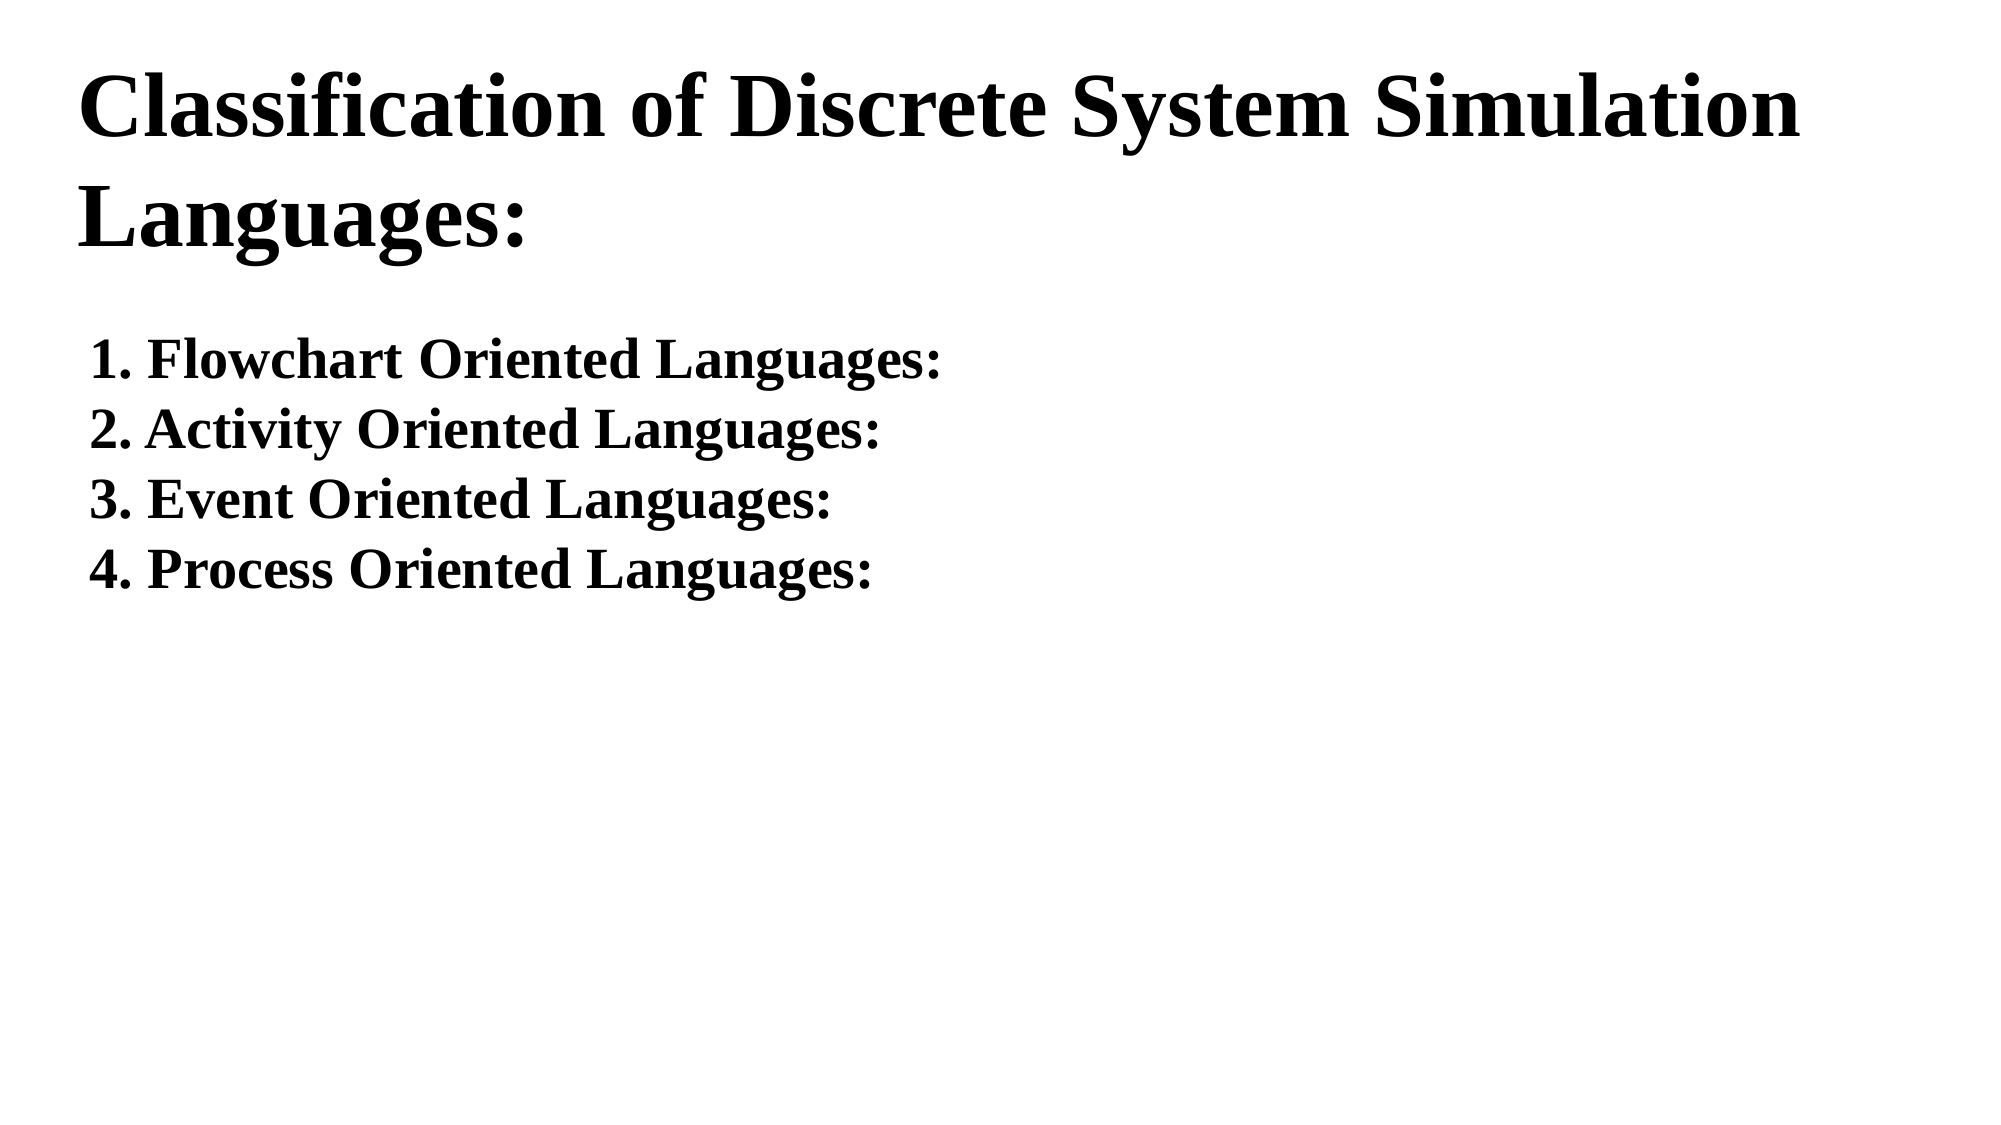

Classification of Discrete System Simulation Languages:
1. Flowchart Oriented Languages:
2. Activity Oriented Languages:
3. Event Oriented Languages:
4. Process Oriented Languages: